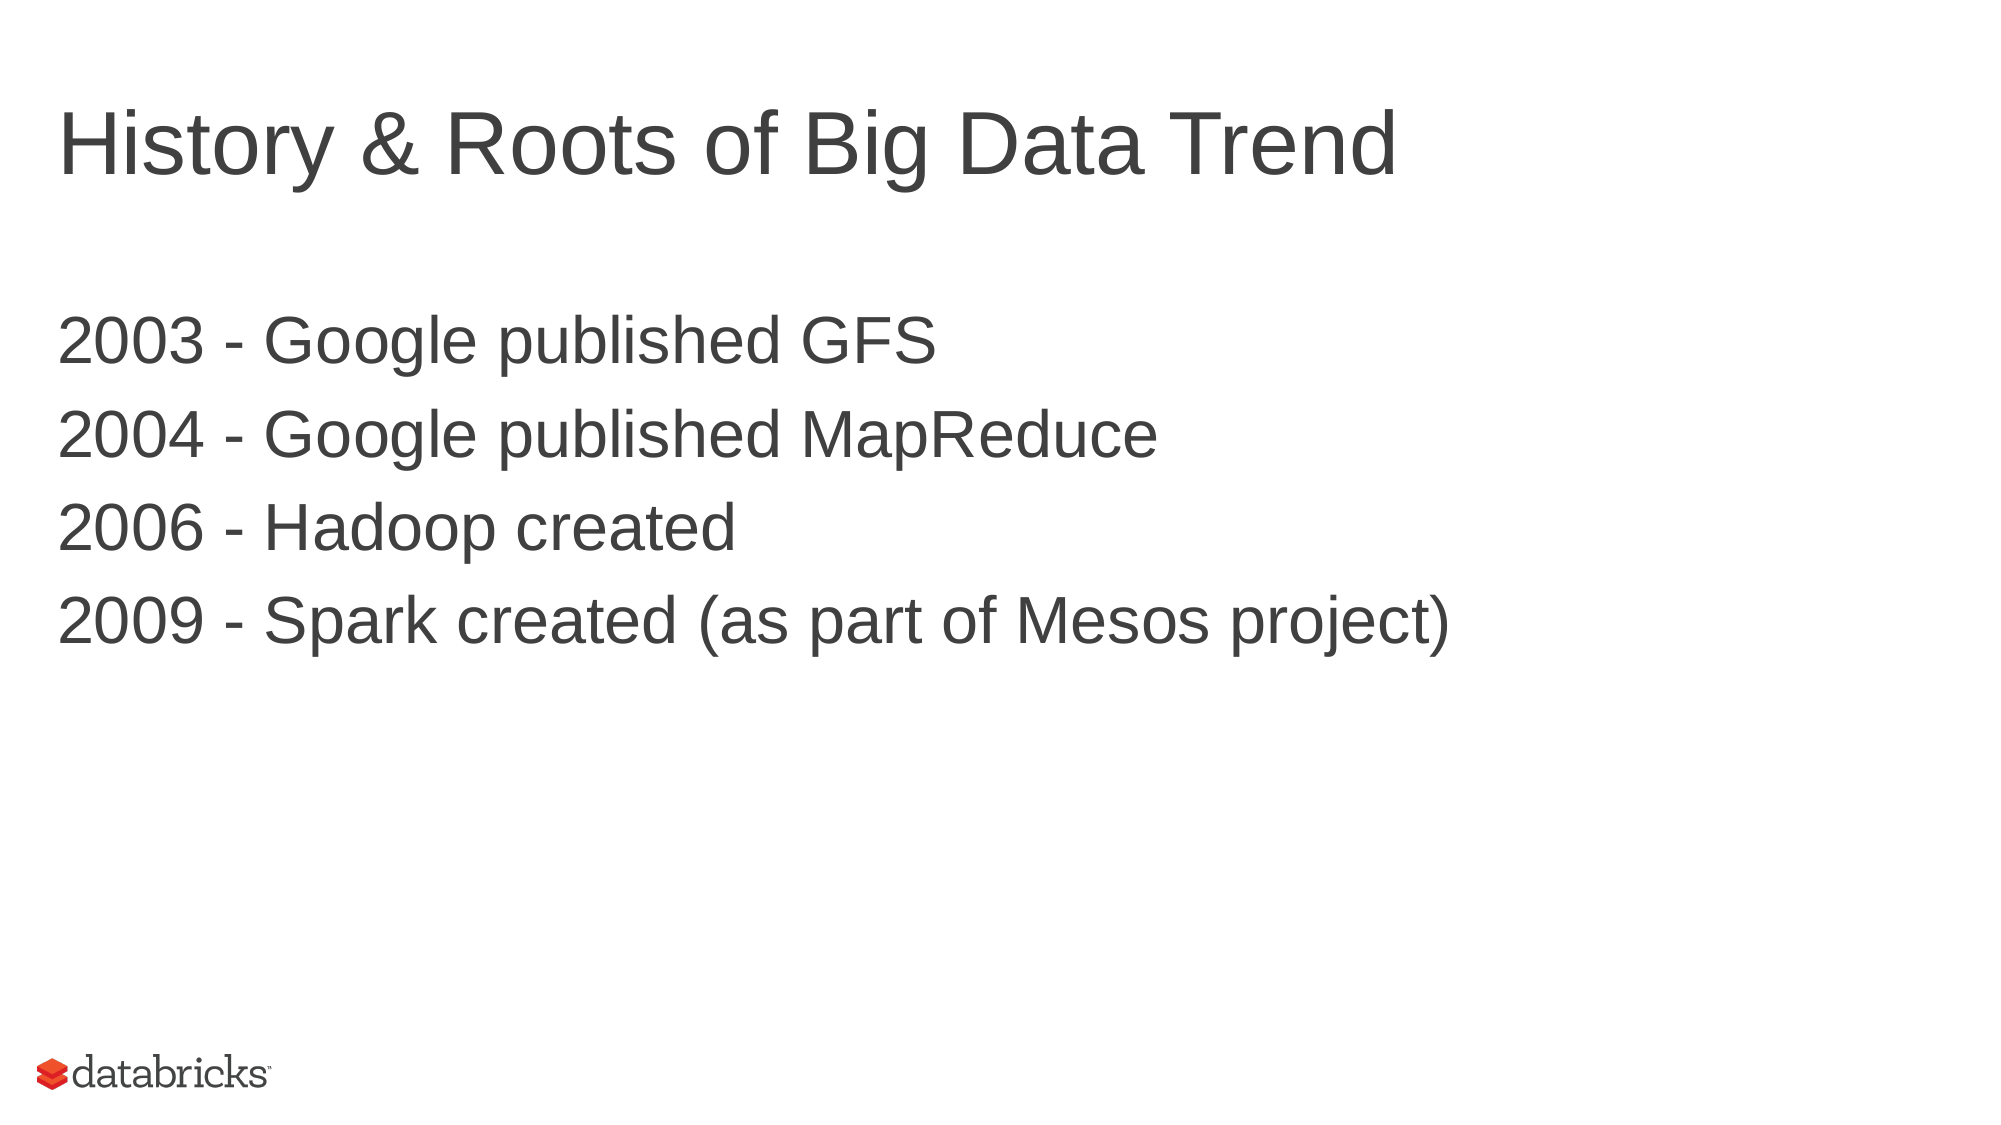

# History & Roots of Big Data Trend
2003 - Google published GFS
2004 - Google published MapReduce
2006 - Hadoop created
2009 - Spark created (as part of Mesos project)